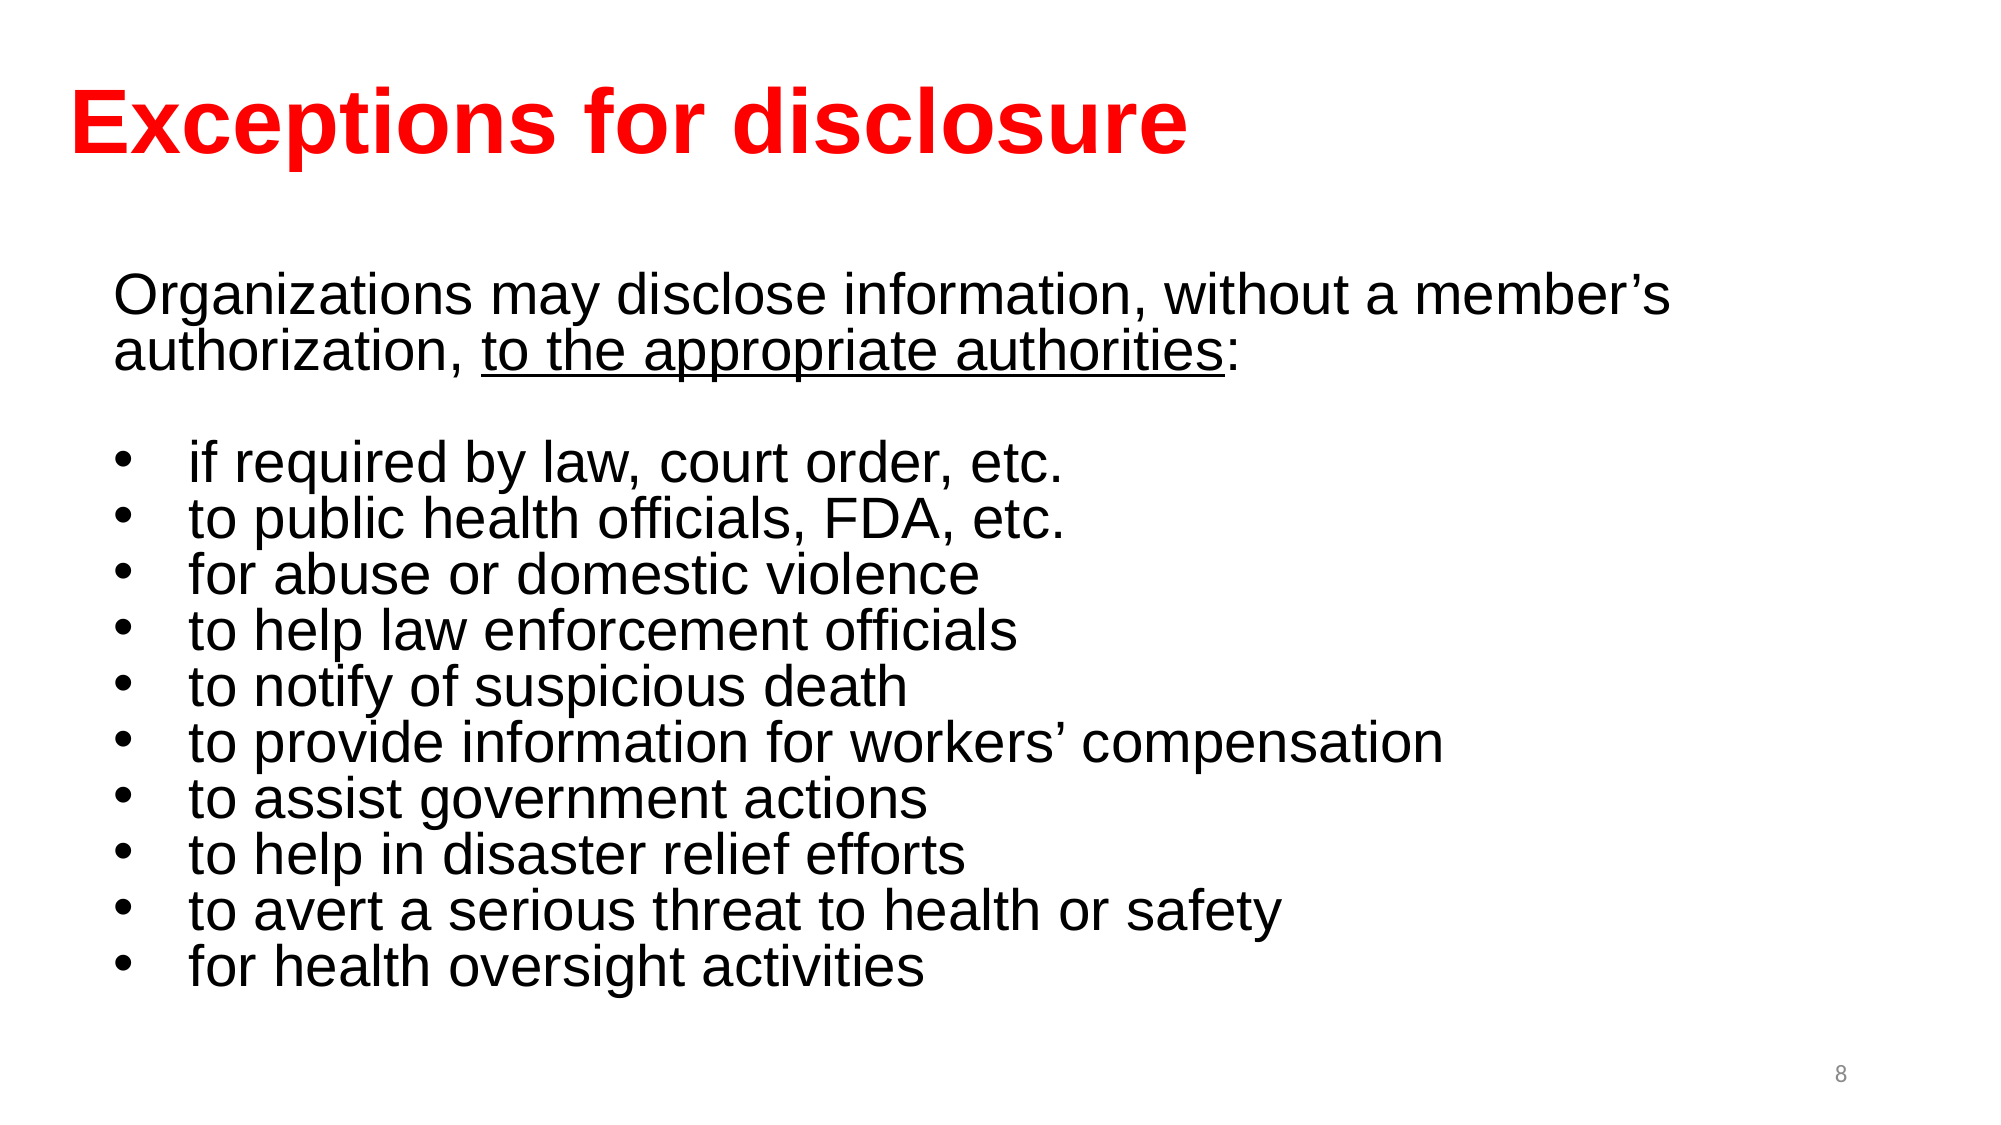

# Exceptions for disclosure
Organizations may disclose information, without a member’s authorization, to the appropriate authorities:

if required by law, court order, etc.
to public health officials, FDA, etc.
for abuse or domestic violence
to help law enforcement officials
to notify of suspicious death
to provide information for workers’ compensation
to assist government actions
to help in disaster relief efforts
to avert a serious threat to health or safety
for health oversight activities
8